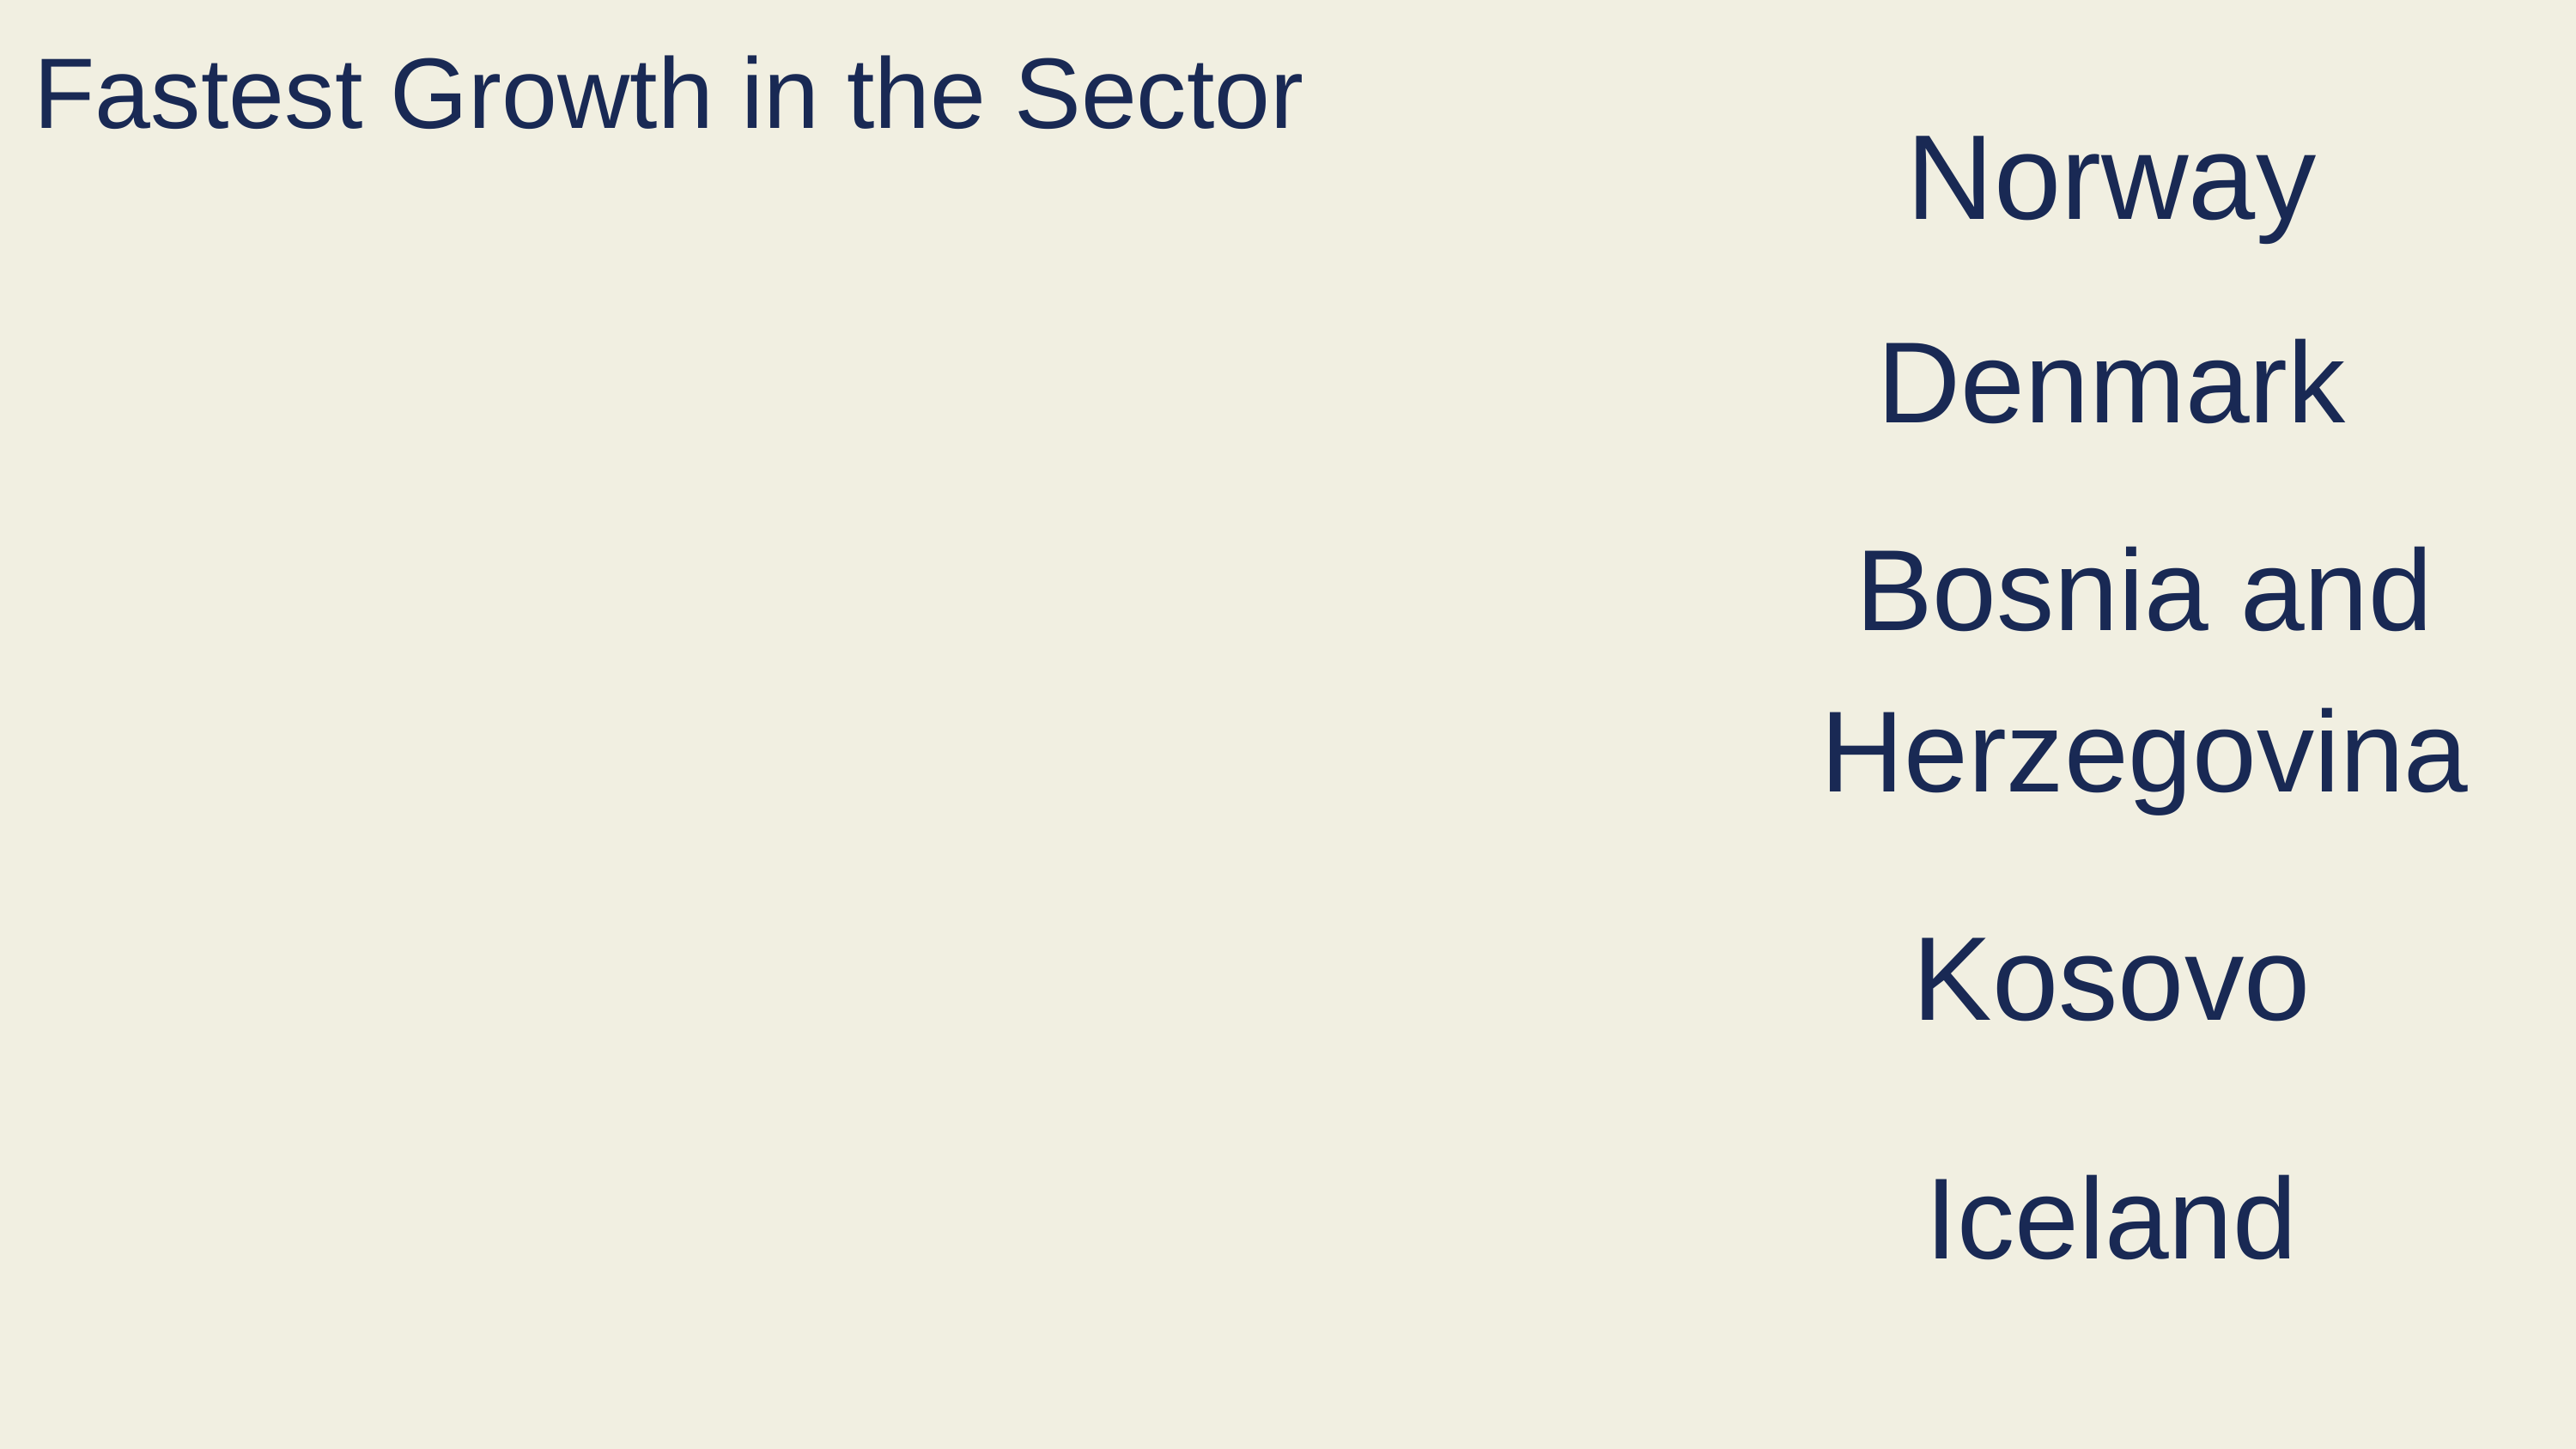

Fastest Growth in the Sector
Norway
Denmark
Bosnia and Herzegovina
Kosovo
Iceland